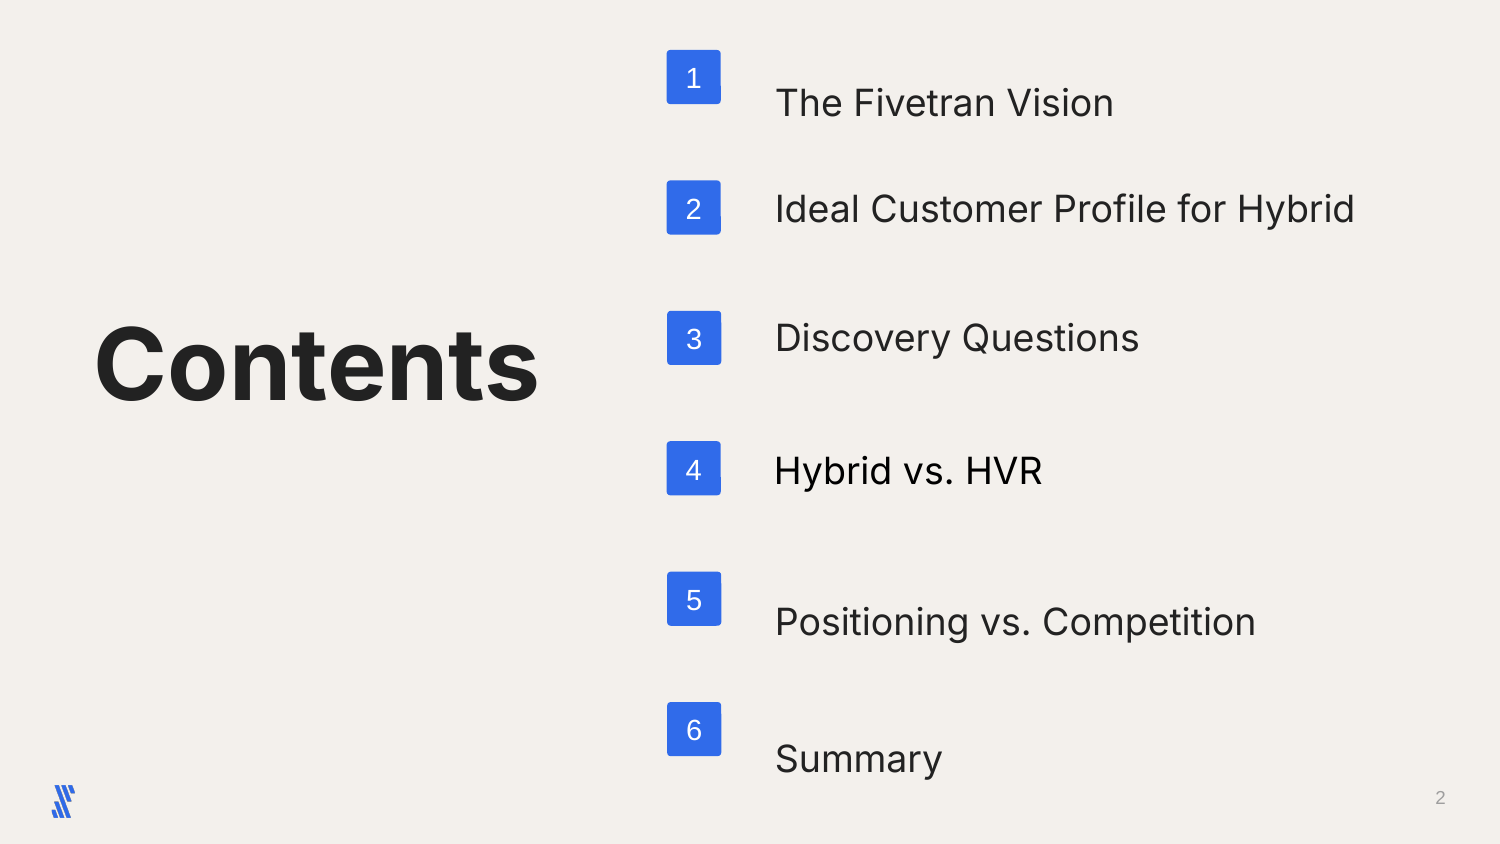

1
The Fivetran Vision
2
Ideal Customer Profile for Hybrid
# Contents
3
Discovery Questions
4
Hybrid vs. HVR
5
Positioning vs. Competition
6
Summary
2